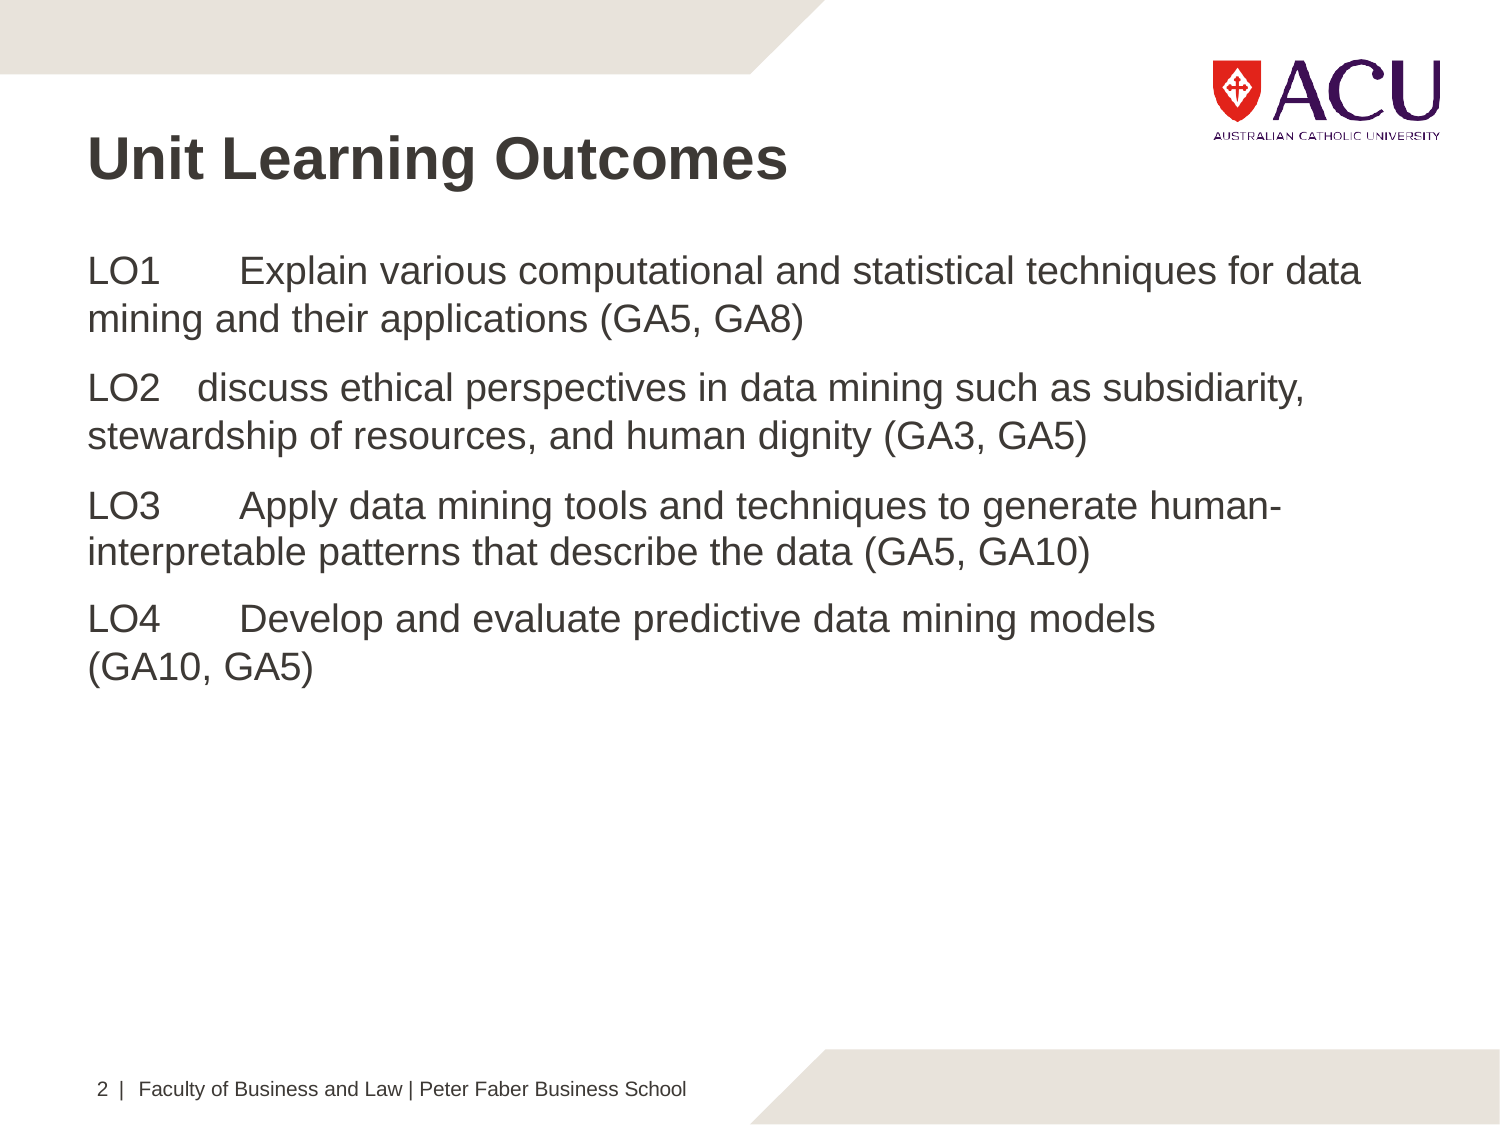

# Unit Learning Outcomes
LO1	Explain various computational and statistical techniques for data mining and their applications (GA5, GA8)
LO2	discuss ethical perspectives in data mining such as subsidiarity, stewardship of resources, and human dignity (GA3, GA5)
LO3	Apply data mining tools and techniques to generate human- interpretable patterns that describe the data (GA5, GA10)
LO4	Develop and evaluate predictive data mining models (GA10, GA5)
2 | Faculty of Business and Law | Peter Faber Business School